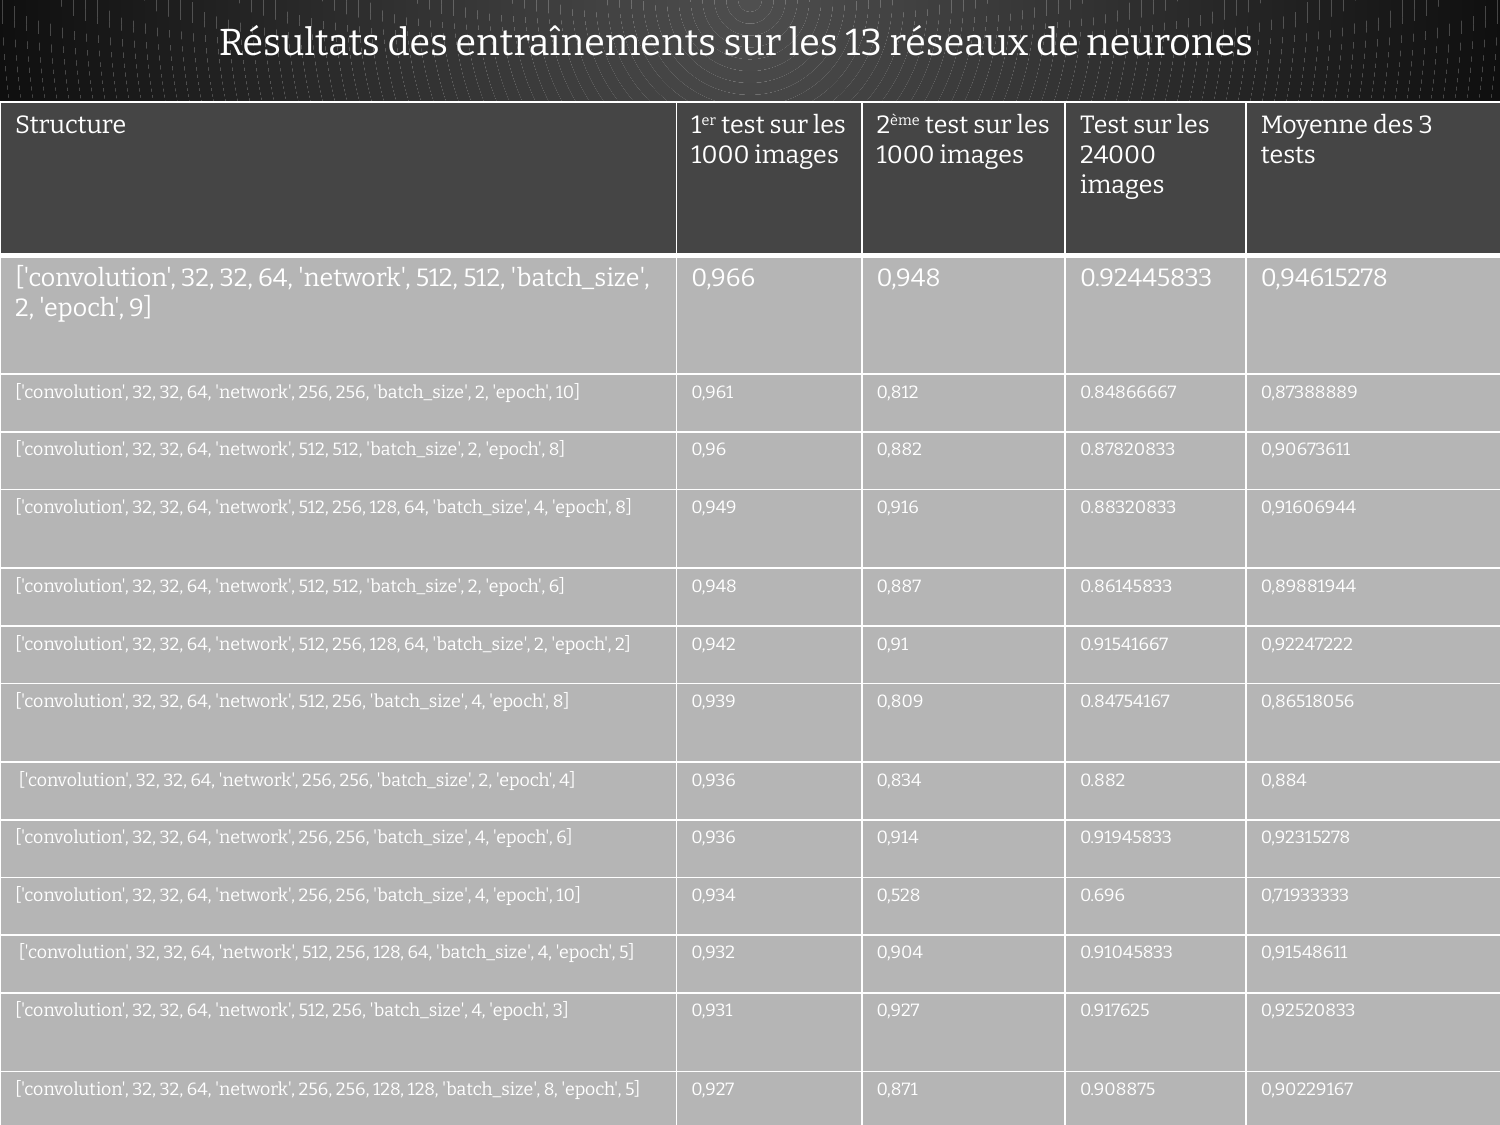

Résultats des entraînements sur les 13 réseaux de neurones
| Structure | 1er test sur les 1000 images | 2ème test sur les 1000 images | Test sur les 24000 images | Moyenne des 3 tests |
| --- | --- | --- | --- | --- |
| ['convolution', 32, 32, 64, 'network', 512, 512, 'batch\_size', 2, 'epoch', 9] | 0,966 | 0,948 | 0.92445833 | 0,94615278 |
| ['convolution', 32, 32, 64, 'network', 256, 256, 'batch\_size', 2, 'epoch', 10] | 0,961 | 0,812 | 0.84866667 | 0,87388889 |
| ['convolution', 32, 32, 64, 'network', 512, 512, 'batch\_size', 2, 'epoch', 8] | 0,96 | 0,882 | 0.87820833 | 0,90673611 |
| ['convolution', 32, 32, 64, 'network', 512, 256, 128, 64, 'batch\_size', 4, 'epoch', 8] | 0,949 | 0,916 | 0.88320833 | 0,91606944 |
| ['convolution', 32, 32, 64, 'network', 512, 512, 'batch\_size', 2, 'epoch', 6] | 0,948 | 0,887 | 0.86145833 | 0,89881944 |
| ['convolution', 32, 32, 64, 'network', 512, 256, 128, 64, 'batch\_size', 2, 'epoch', 2] | 0,942 | 0,91 | 0.91541667 | 0,92247222 |
| ['convolution', 32, 32, 64, 'network', 512, 256, 'batch\_size', 4, 'epoch', 8] | 0,939 | 0,809 | 0.84754167 | 0,86518056 |
| ['convolution', 32, 32, 64, 'network', 256, 256, 'batch\_size', 2, 'epoch', 4] | 0,936 | 0,834 | 0.882 | 0,884 |
| ['convolution', 32, 32, 64, 'network', 256, 256, 'batch\_size', 4, 'epoch', 6] | 0,936 | 0,914 | 0.91945833 | 0,92315278 |
| ['convolution', 32, 32, 64, 'network', 256, 256, 'batch\_size', 4, 'epoch', 10] | 0,934 | 0,528 | 0.696 | 0,71933333 |
| ['convolution', 32, 32, 64, 'network', 512, 256, 128, 64, 'batch\_size', 4, 'epoch', 5] | 0,932 | 0,904 | 0.91045833 | 0,91548611 |
| ['convolution', 32, 32, 64, 'network', 512, 256, 'batch\_size', 4, 'epoch', 3] | 0,931 | 0,927 | 0.917625 | 0,92520833 |
| ['convolution', 32, 32, 64, 'network', 256, 256, 128, 128, 'batch\_size', 8, 'epoch', 5] | 0,927 | 0,871 | 0.908875 | 0,90229167 |